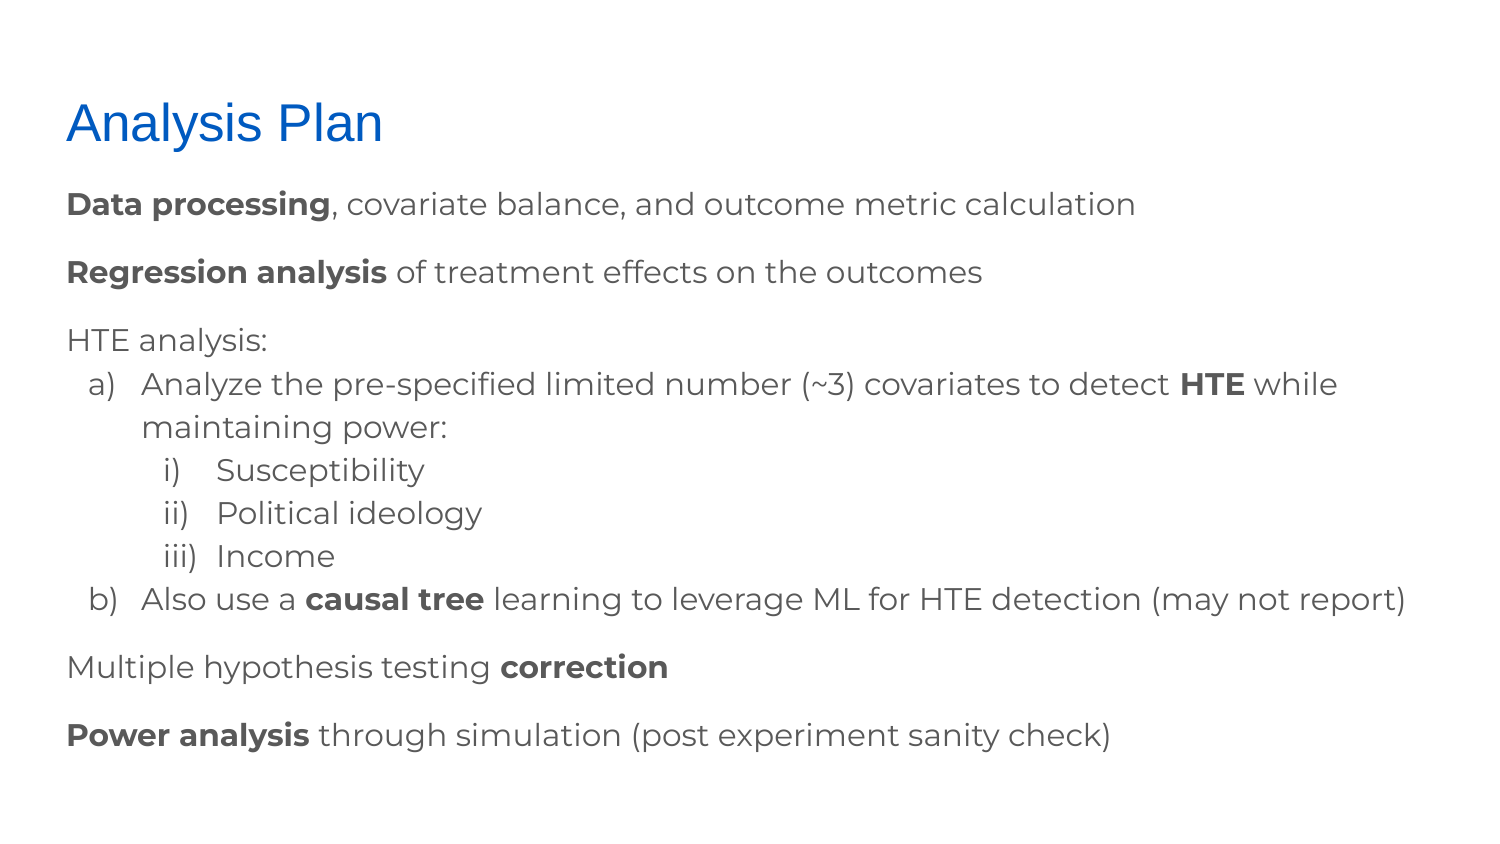

# Analysis Plan
Data processing, covariate balance, and outcome metric calculation
Regression analysis of treatment effects on the outcomes
HTE analysis:
Analyze the pre-specified limited number (~3) covariates to detect HTE while maintaining power:
Susceptibility
Political ideology
Income
Also use a causal tree learning to leverage ML for HTE detection (may not report)
Multiple hypothesis testing correction
Power analysis through simulation (post experiment sanity check)